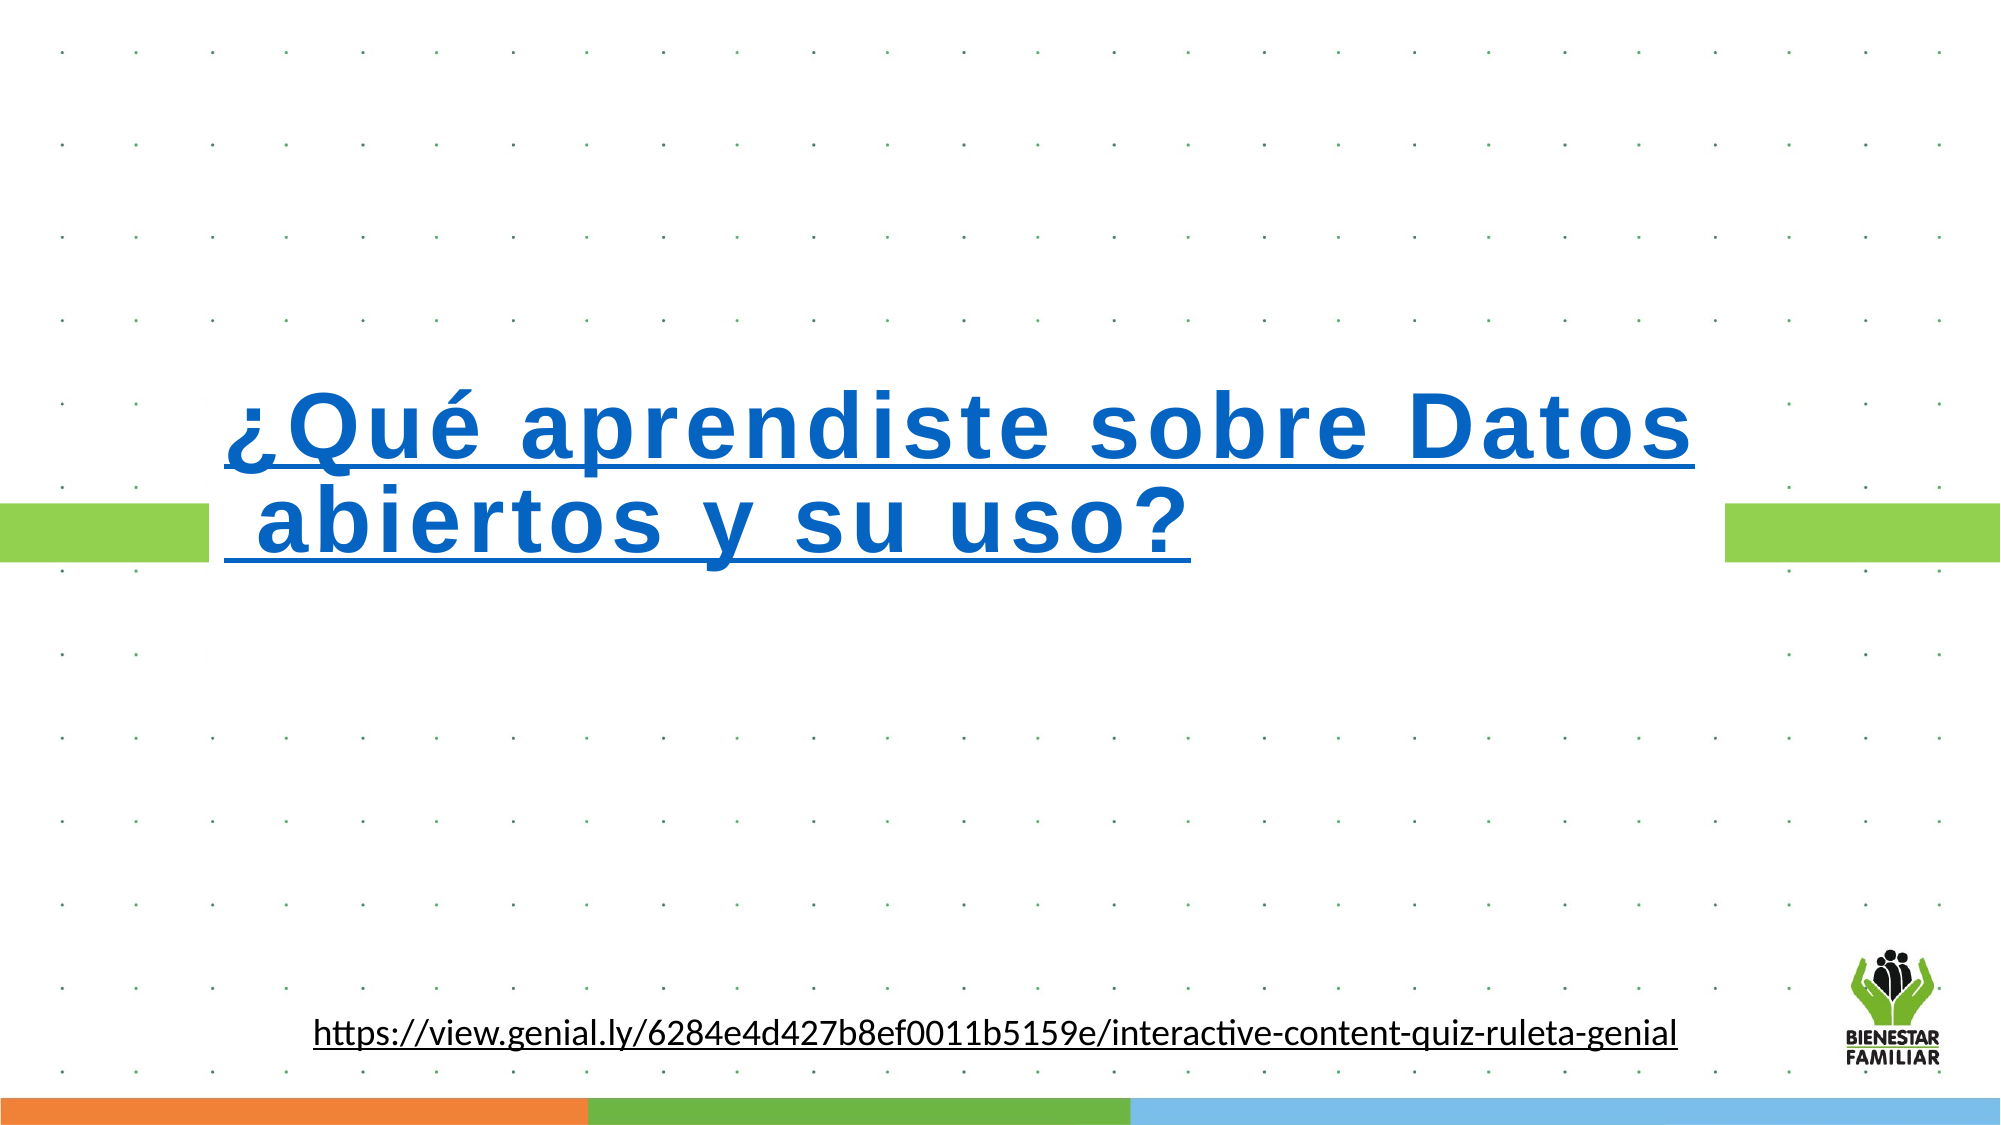

¿Qué aprendiste sobre Datos abiertos y su uso?

https://view.genial.ly/6284e4d427b8ef0011b5159e/interactive-content-quiz-ruleta-genial